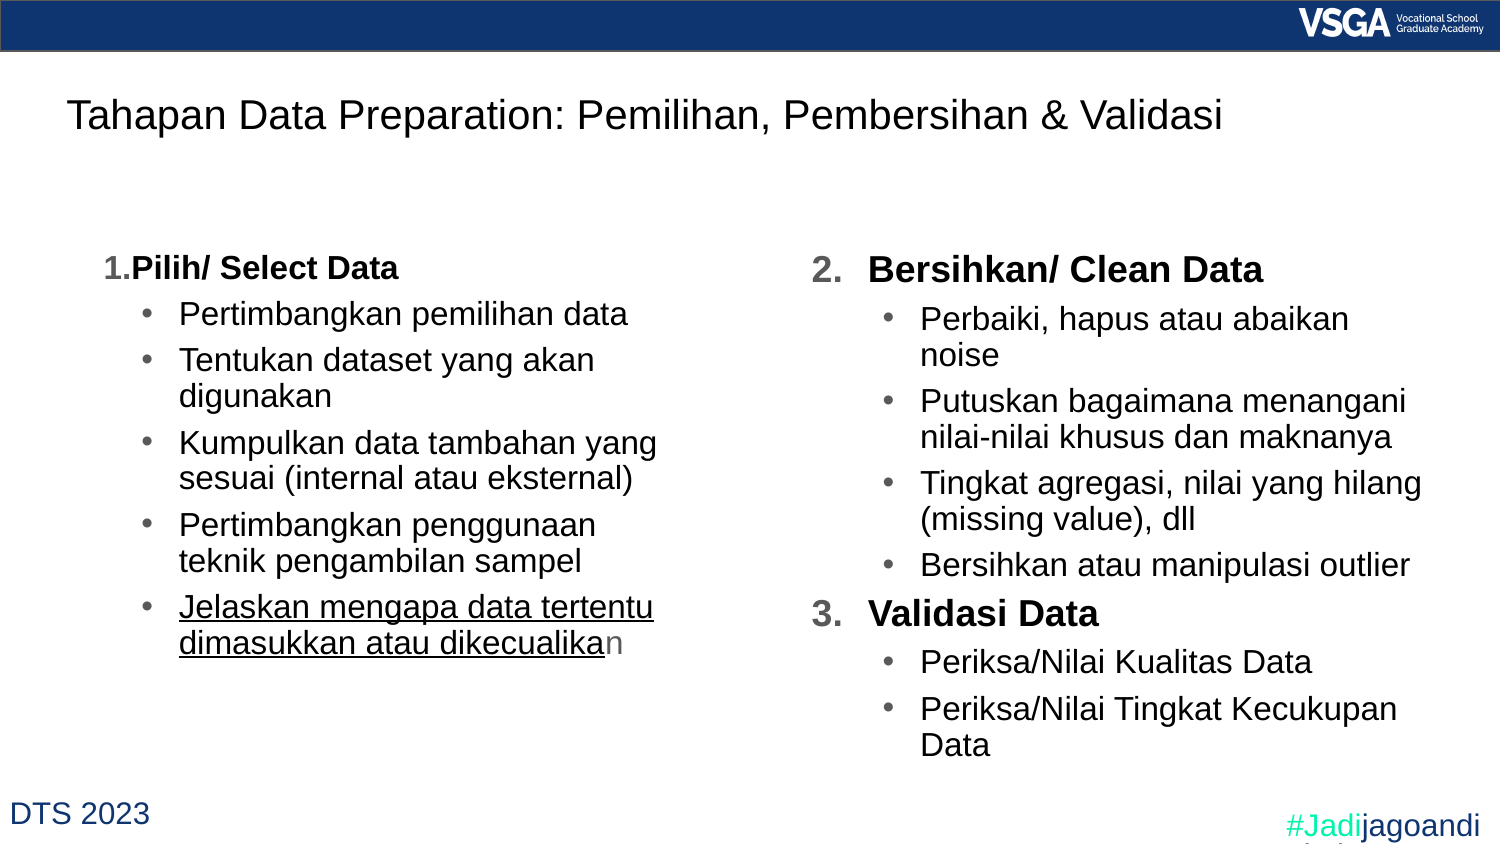

Tahapan Data Preparation: Pemilihan, Pembersihan & Validasi
Pilih/ Select Data
Pertimbangkan pemilihan data
Tentukan dataset yang akan digunakan
Kumpulkan data tambahan yang sesuai (internal atau eksternal)
Pertimbangkan penggunaan teknik pengambilan sampel
Jelaskan mengapa data tertentu dimasukkan atau dikecualikan
Bersihkan/ Clean Data
Perbaiki, hapus atau abaikan noise
Putuskan bagaimana menangani nilai-nilai khusus dan maknanya
Tingkat agregasi, nilai yang hilang (missing value), dll
Bersihkan atau manipulasi outlier
Validasi Data
Periksa/Nilai Kualitas Data
Periksa/Nilai Tingkat Kecukupan Data